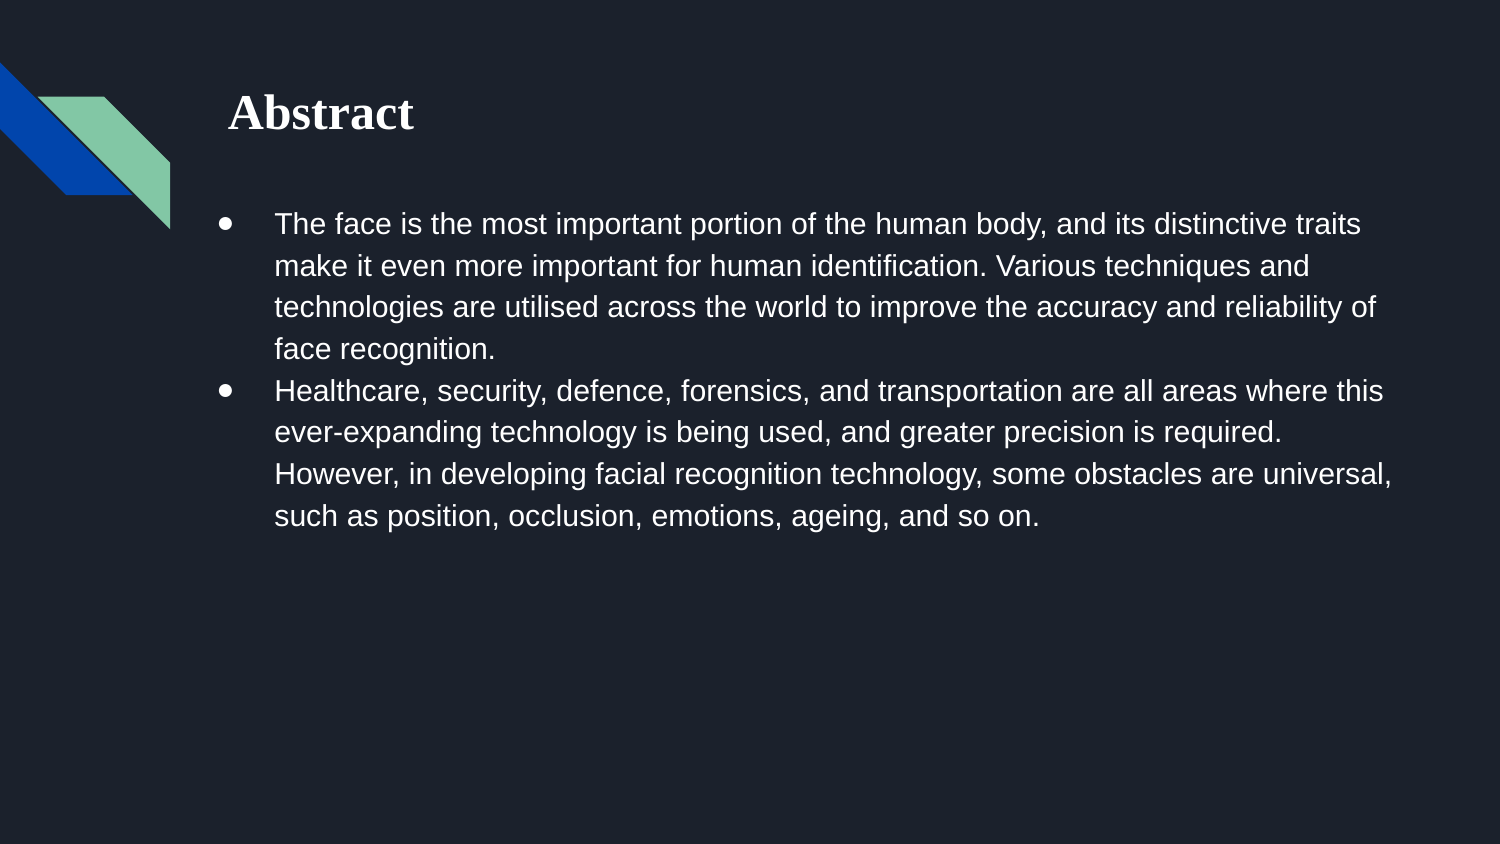

# Abstract

The face is the most important portion of the human body, and its distinctive traits make it even more important for human identification. Various techniques and technologies are utilised across the world to improve the accuracy and reliability of face recognition.
Healthcare, security, defence, forensics, and transportation are all areas where this ever-expanding technology is being used, and greater precision is required. However, in developing facial recognition technology, some obstacles are universal, such as position, occlusion, emotions, ageing, and so on.